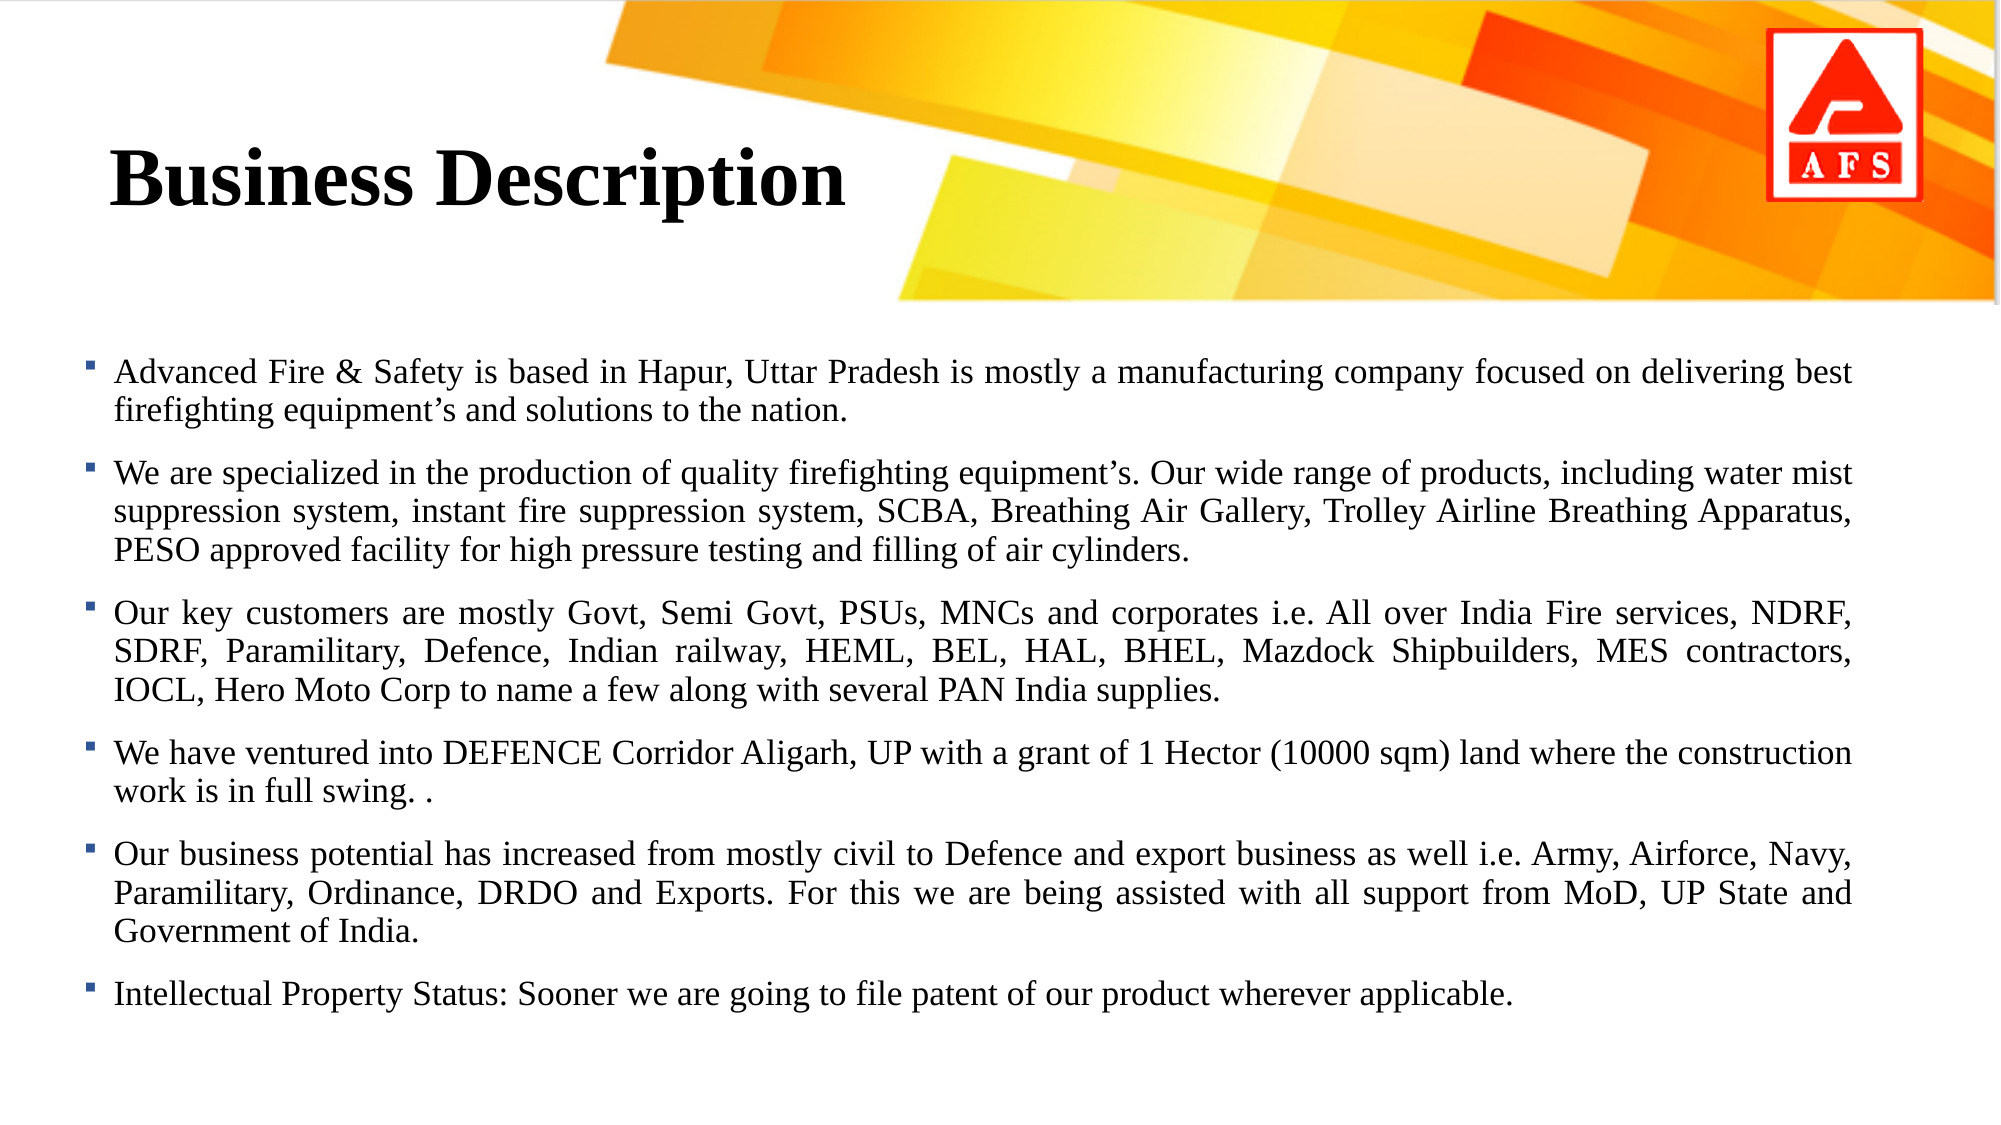

Business Description

Advanced Fire & Safety is based in Hapur, Uttar Pradesh is mostly a manufacturing company focused on delivering best firefighting equipment’s and solutions to the nation.
We are specialized in the production of quality firefighting equipment’s. Our wide range of products, including water mist suppression system, instant fire suppression system, SCBA, Breathing Air Gallery, Trolley Airline Breathing Apparatus, PESO approved facility for high pressure testing and filling of air cylinders.
Our key customers are mostly Govt, Semi Govt, PSUs, MNCs and corporates i.e. All over India Fire services, NDRF, SDRF, Paramilitary, Defence, Indian railway, HEML, BEL, HAL, BHEL, Mazdock Shipbuilders, MES contractors, IOCL, Hero Moto Corp to name a few along with several PAN India supplies.
We have ventured into DEFENCE Corridor Aligarh, UP with a grant of 1 Hector (10000 sqm) land where the construction work is in full swing. .
Our business potential has increased from mostly civil to Defence and export business as well i.e. Army, Airforce, Navy, Paramilitary, Ordinance, DRDO and Exports. For this we are being assisted with all support from MoD, UP State and Government of India.
Intellectual Property Status: Sooner we are going to file patent of our product wherever applicable.